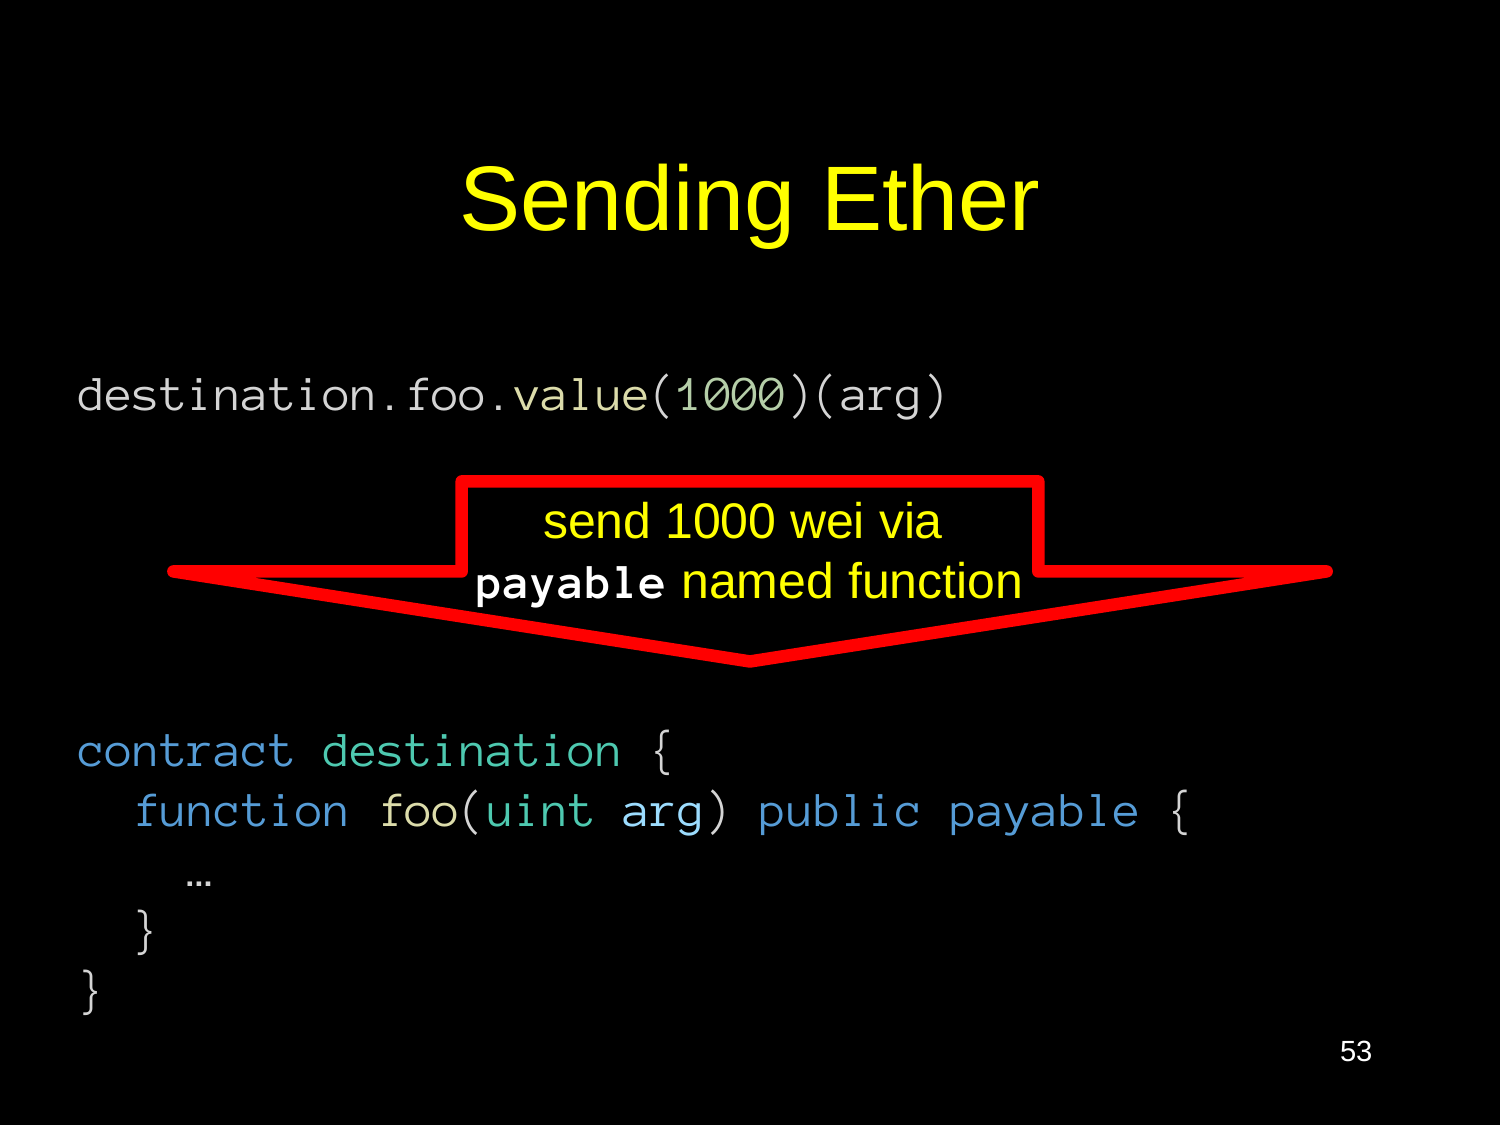

# Sending Ether
destination.foo.value(1000)(arg)
send 1000 wei via
payable named function
contract destination {
  function foo(uint arg) public payable {
    …
  }
}
53